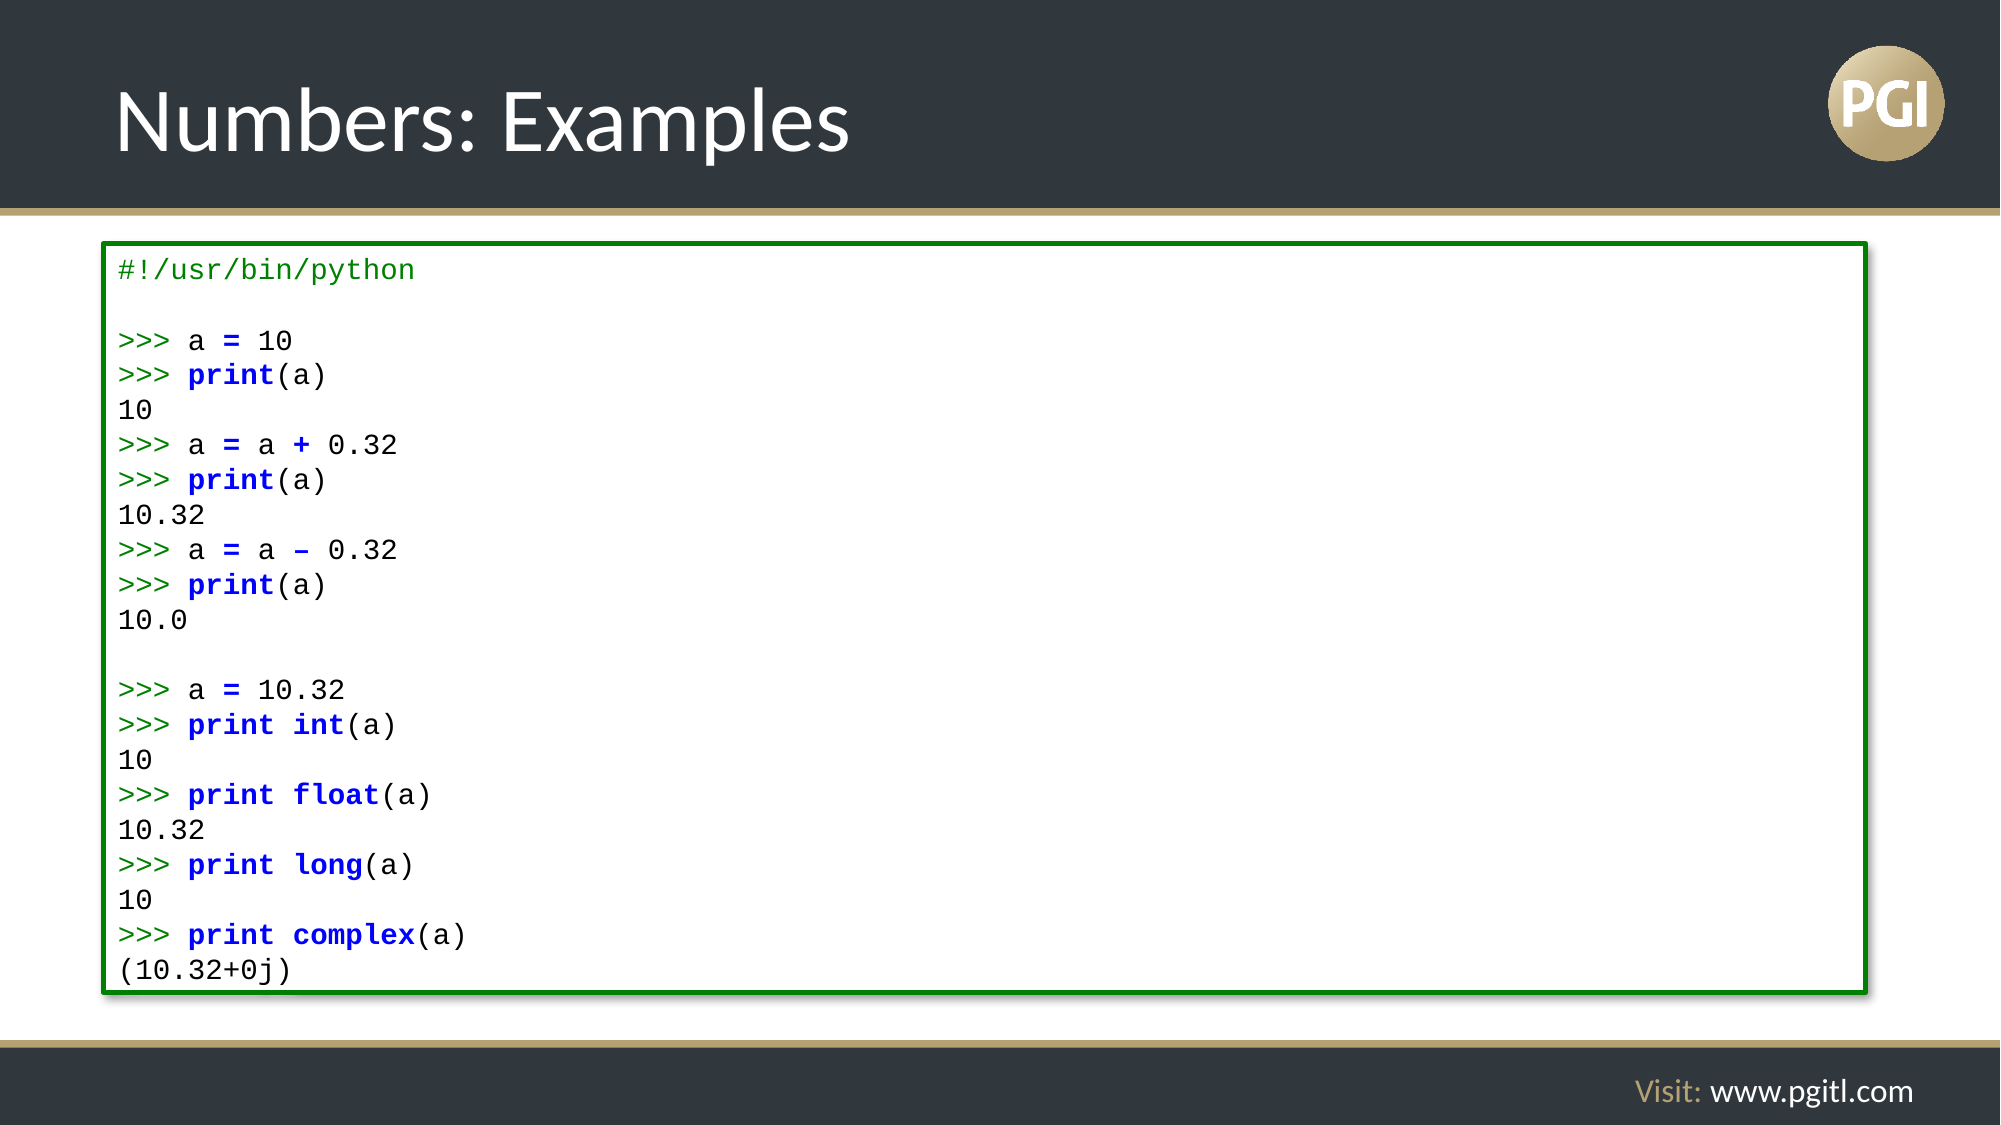

# Numbers: Examples
#!/usr/bin/python

>>> a = 10
>>> print(a)
10
>>> a = a + 0.32
>>> print(a)
10.32
>>> a = a – 0.32
>>> print(a)
10.0

>>> a = 10.32
>>> print int(a)
10
>>> print float(a)
10.32
>>> print long(a)
10
>>> print complex(a)
(10.32+0j)